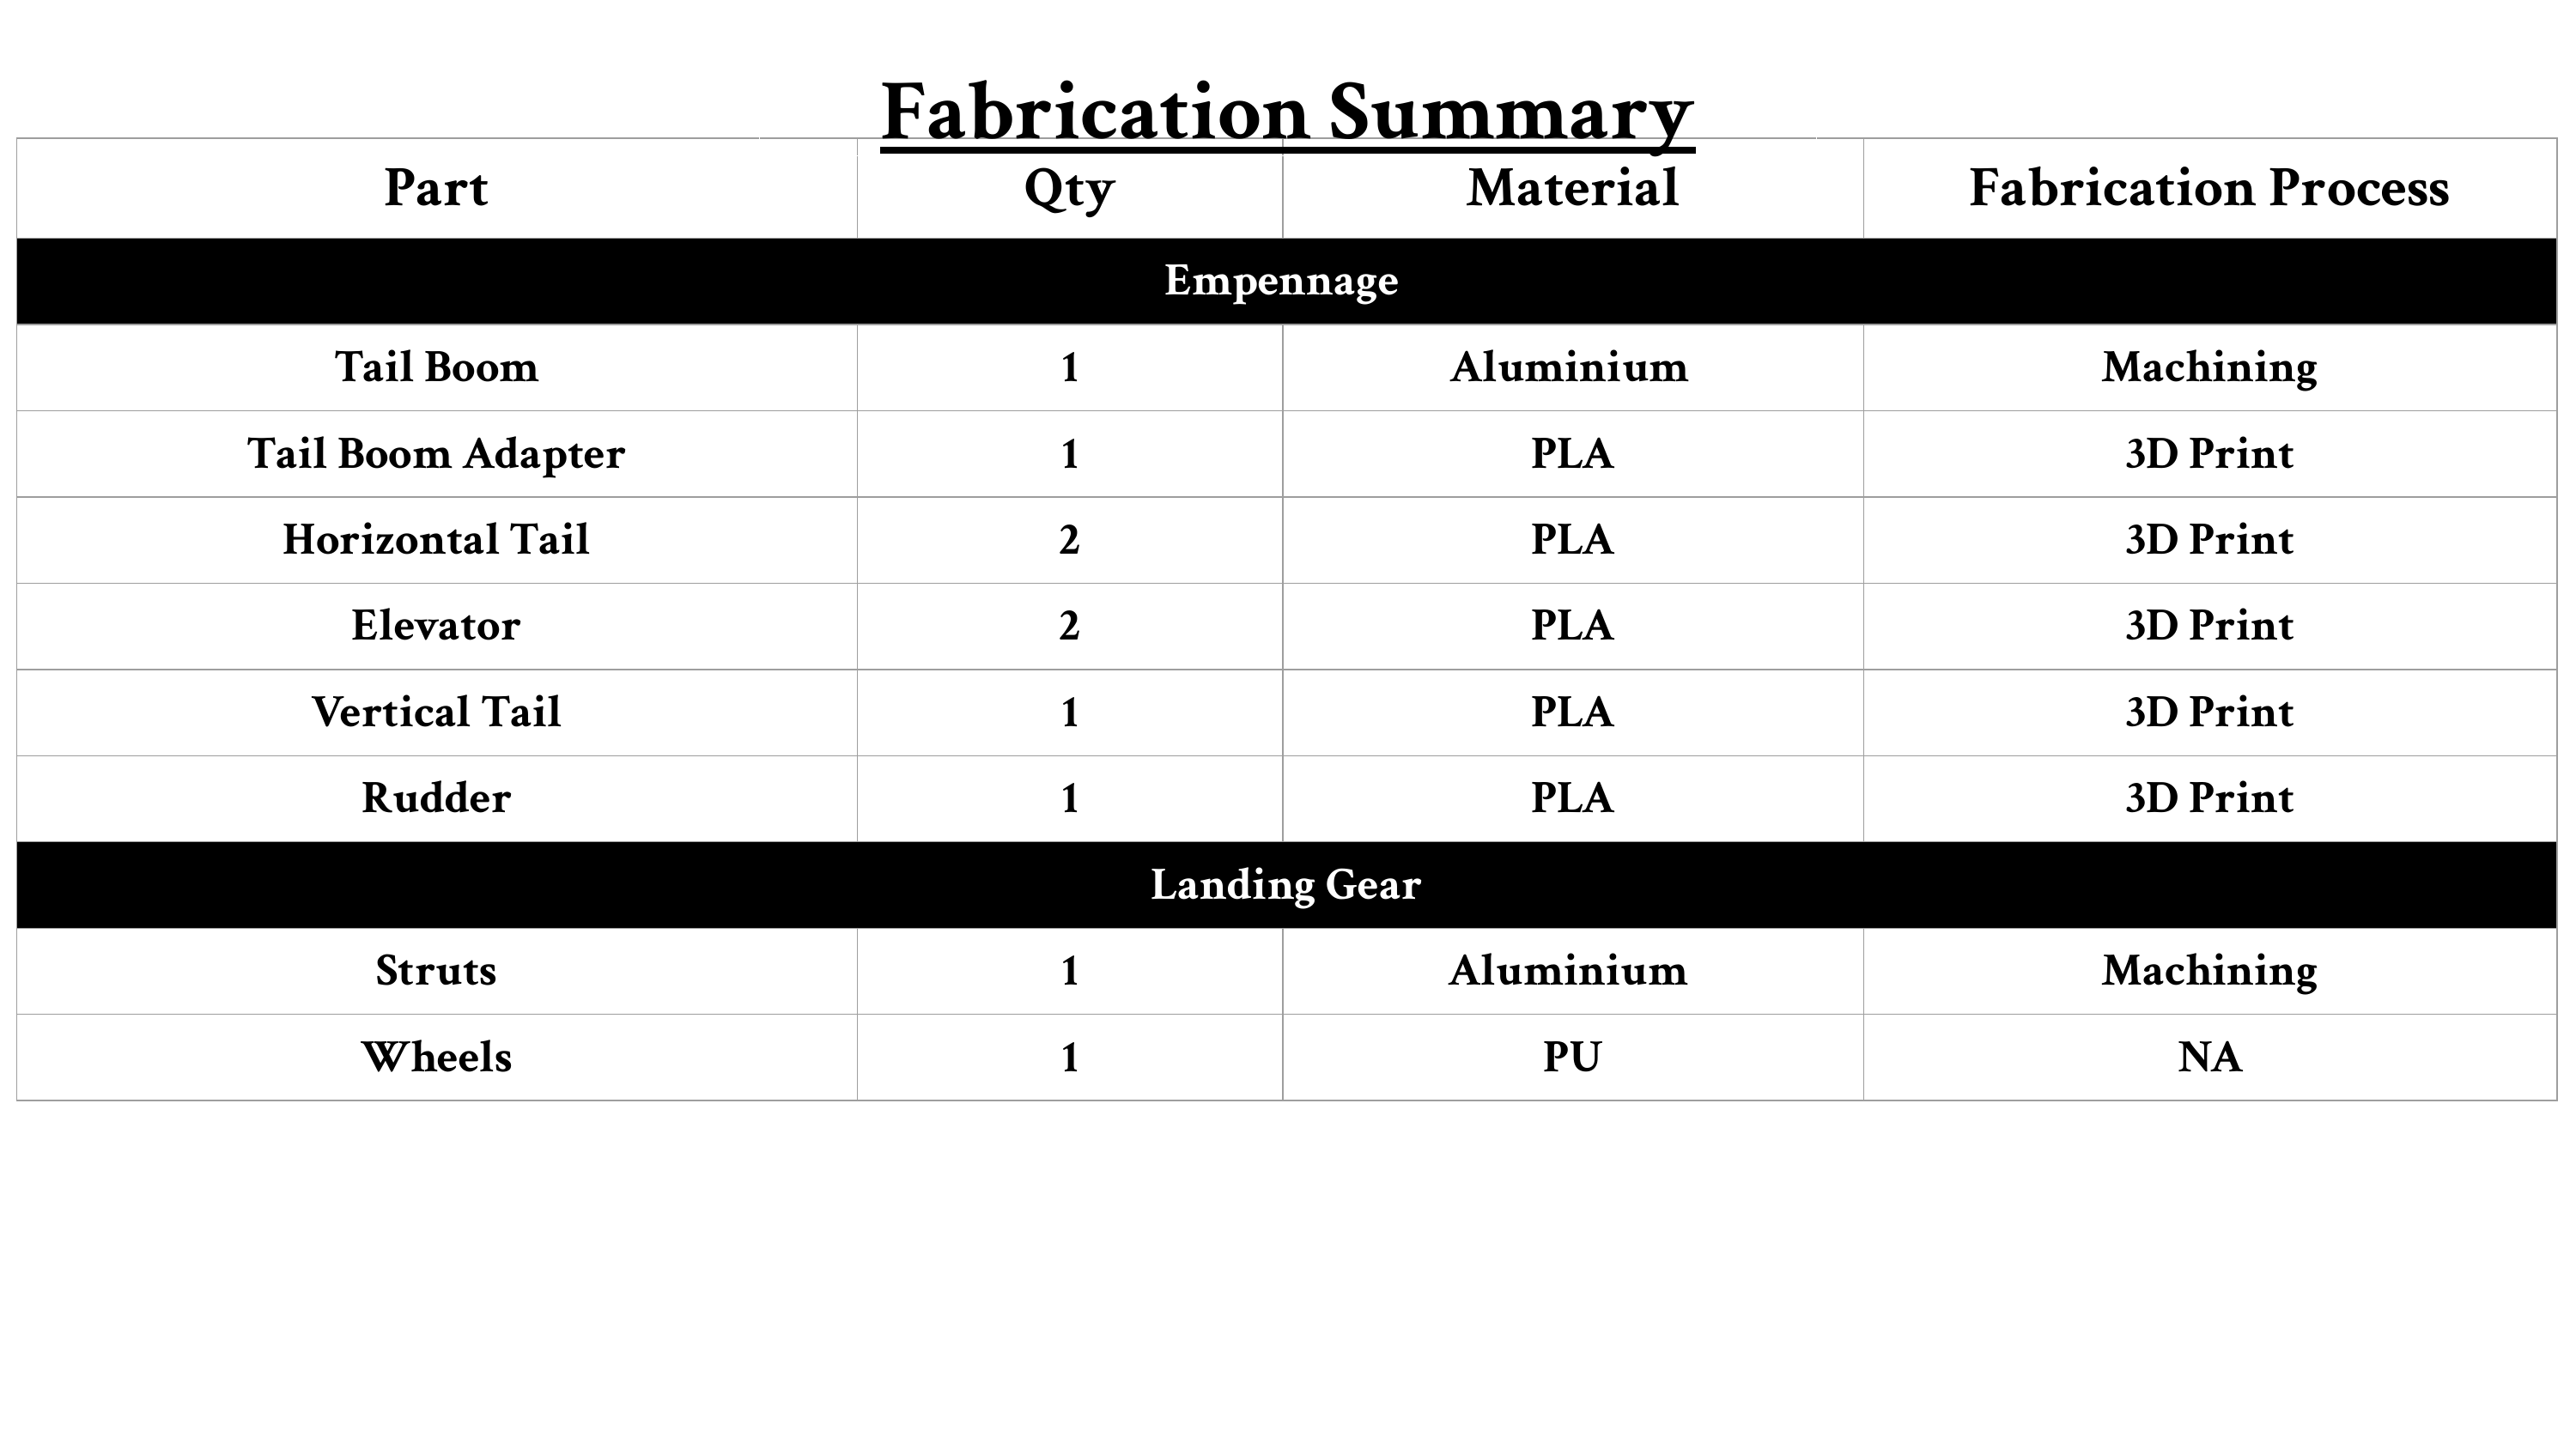

Fabrication Summary
| Part | Qty | Material | Fabrication Process |
| --- | --- | --- | --- |
| Empennage |  |  |  |
| Tail Boom | 1 | Aluminium | Machining |
| Tail Boom Adapter | 1 | PLA | 3D Print |
| Horizontal Tail | 2 | PLA | 3D Print |
| Elevator | 2 | PLA | 3D Print |
| Vertical Tail | 1 | PLA | 3D Print |
| Rudder | 1 | PLA | 3D Print |
| Landing Gear |  |  |  |
| Struts | 1 | Aluminium | Machining |
| Wheels | 1 | PU | NA |